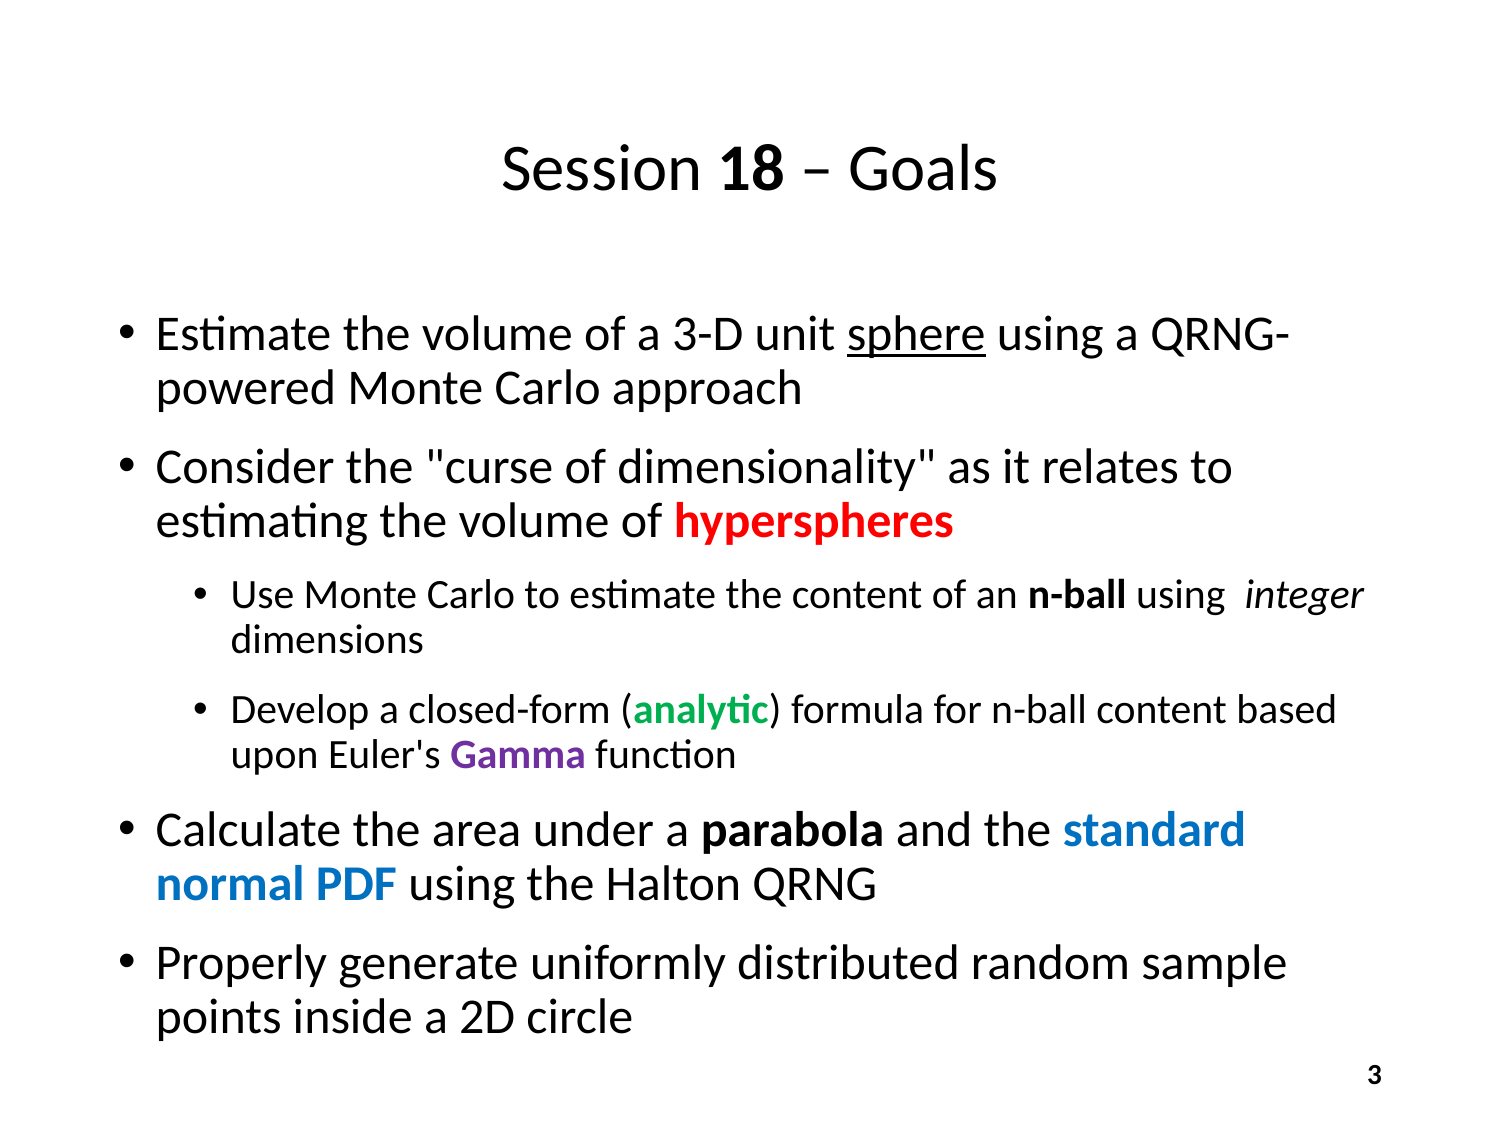

# Session 18 – Goals
Estimate the volume of a 3-D unit sphere using a QRNG-powered Monte Carlo approach
Consider the "curse of dimensionality" as it relates to estimating the volume of hyperspheres
Use Monte Carlo to estimate the content of an n-ball using  integer dimensions
Develop a closed-form (analytic) formula for n-ball content based upon Euler's Gamma function
Calculate the area under a parabola and the standard normal PDF using the Halton QRNG
Properly generate uniformly distributed random sample points inside a 2D circle
3